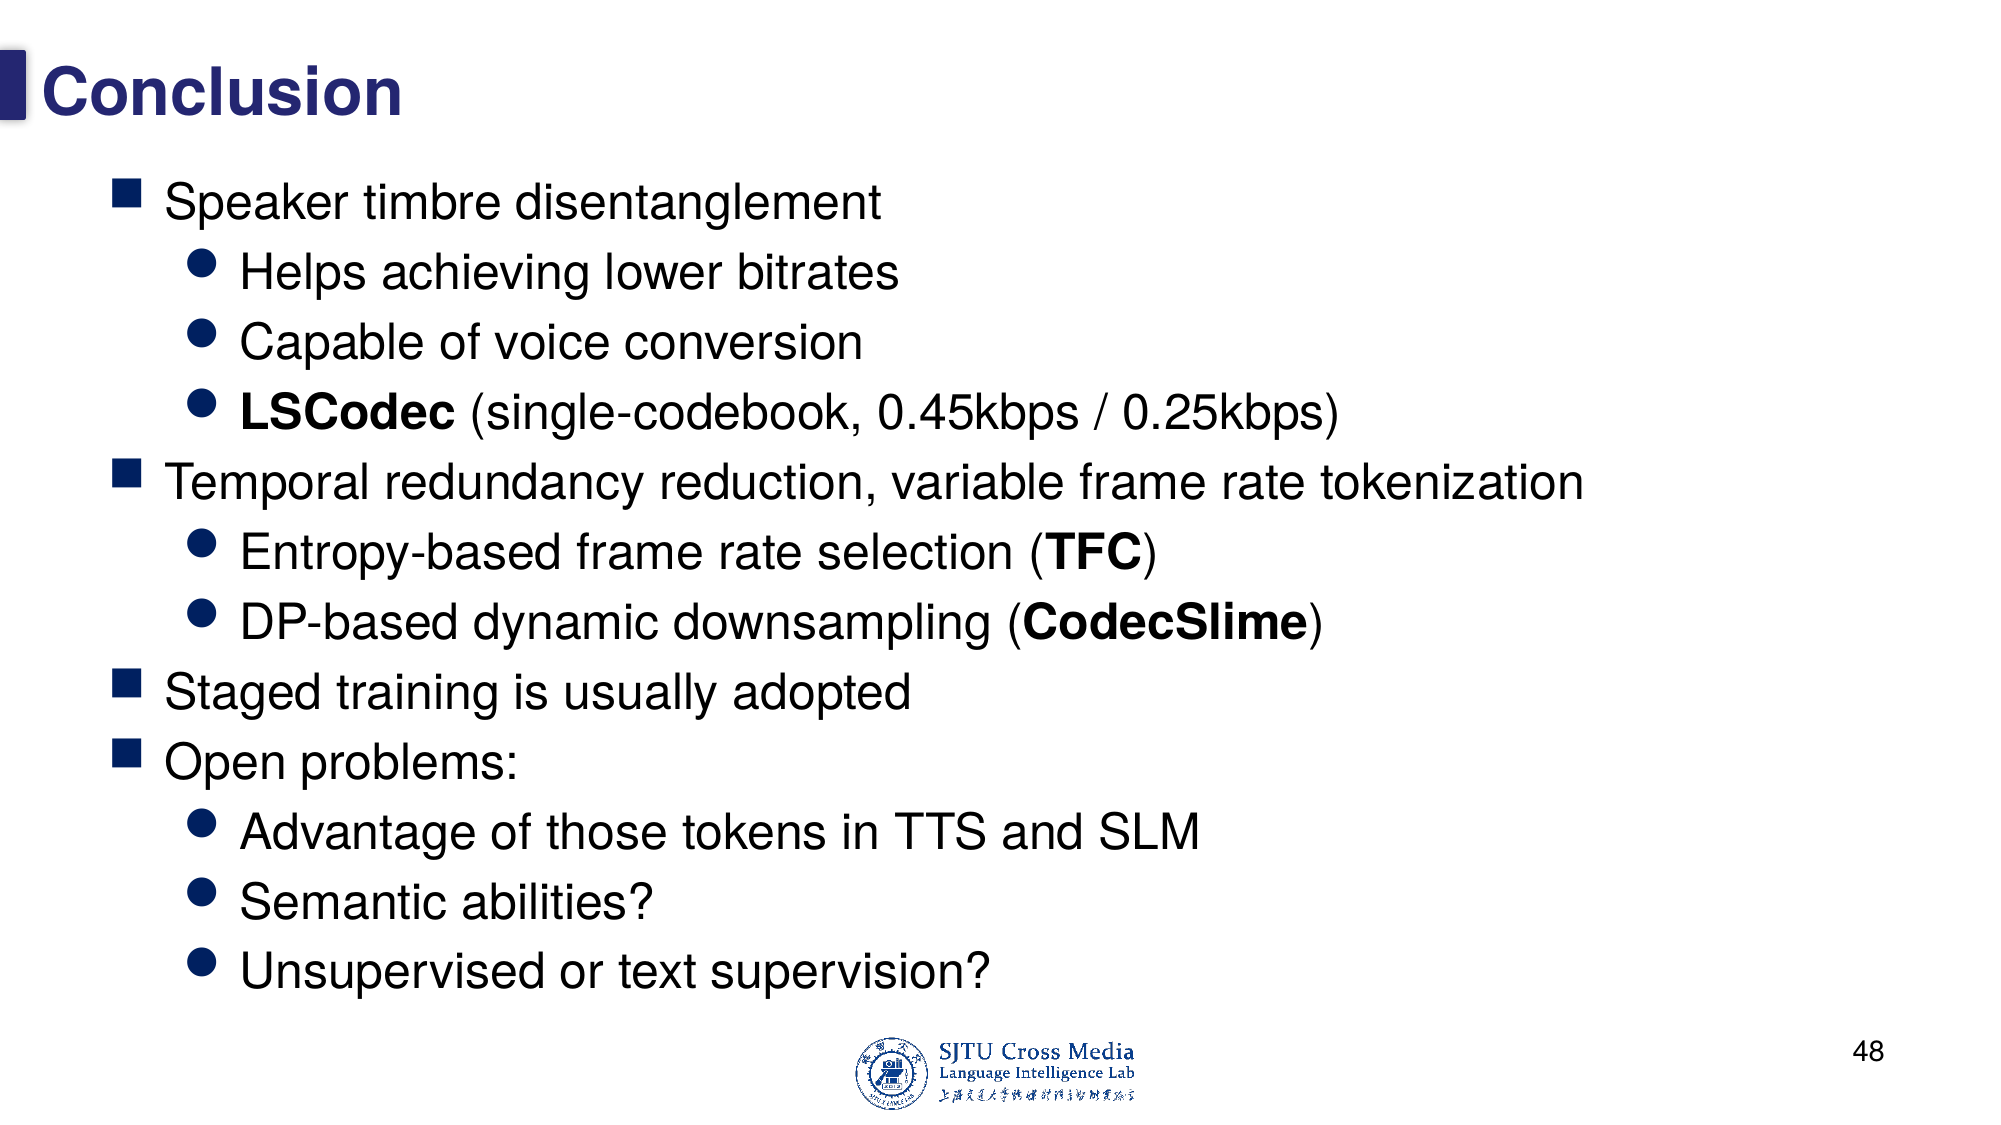

# Conclusion
Speaker timbre disentanglement
Helps achieving lower bitrates
Capable of voice conversion
LSCodec (single-codebook, 0.45kbps / 0.25kbps)
Temporal redundancy reduction, variable frame rate tokenization
Entropy-based frame rate selection (TFC)
DP-based dynamic downsampling (CodecSlime)
Staged training is usually adopted
Open problems:
Advantage of those tokens in TTS and SLM
Semantic abilities?
Unsupervised or text supervision?
48